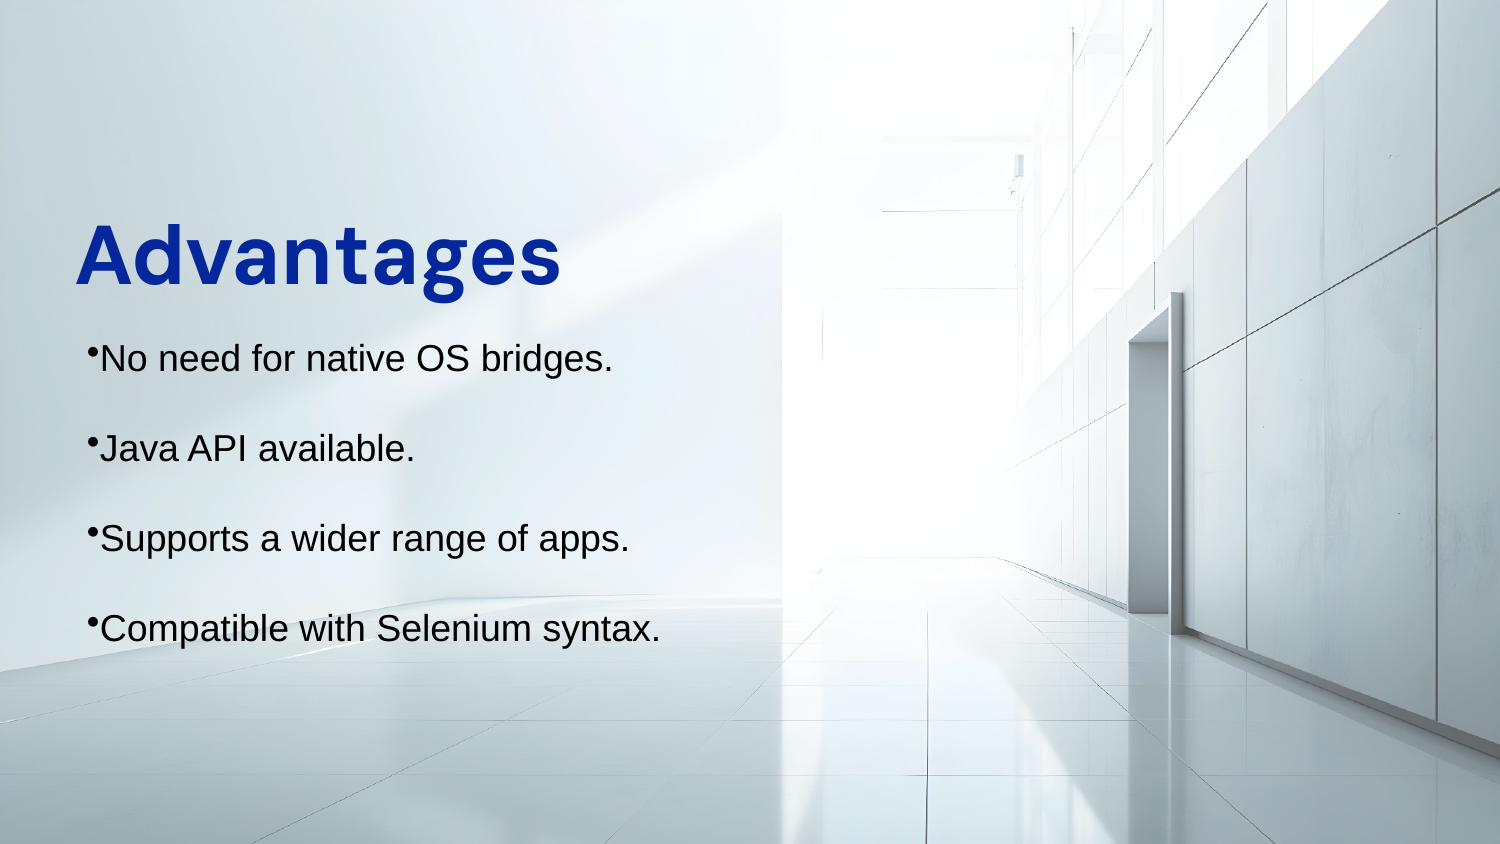

# Advantages
No need for native OS bridges.

Java API available.

Supports a wider range of apps.

Compatible with Selenium syntax.